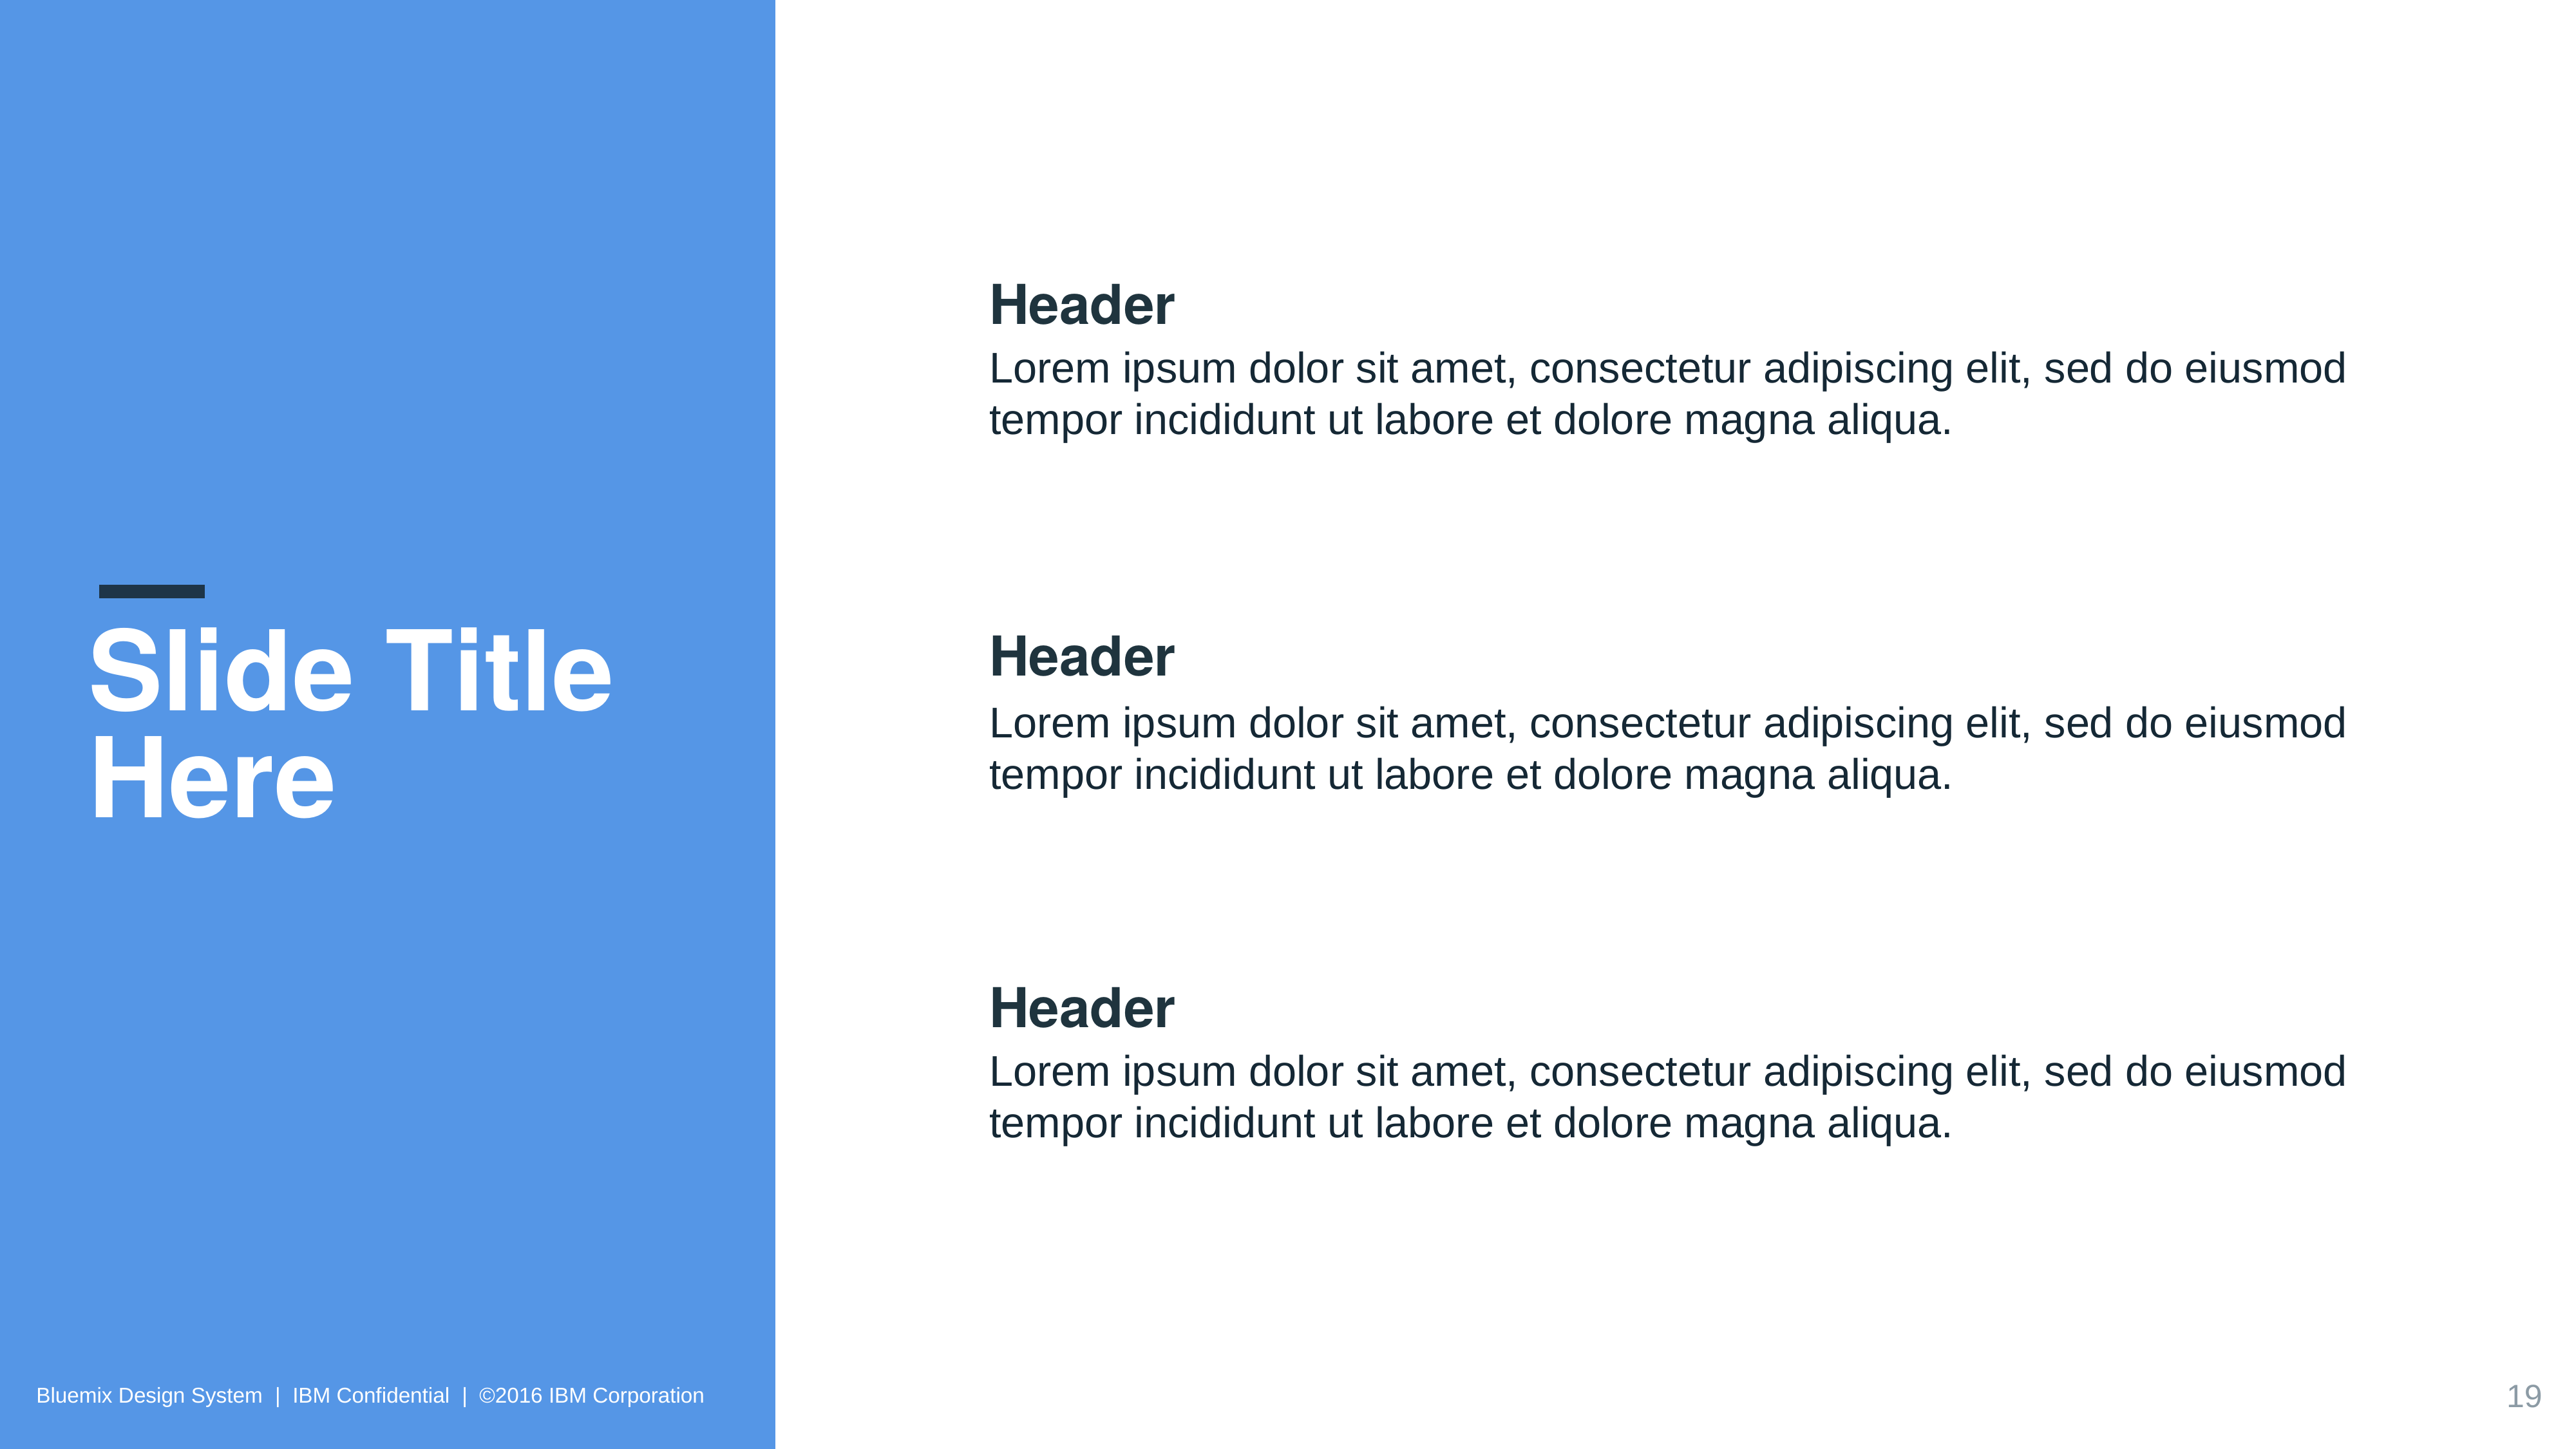

Header
Lorem ipsum dolor sit amet, consectetur adipiscing elit, sed do eiusmod tempor incididunt ut labore et dolore magna aliqua.
Header
Slide Title
Here
Lorem ipsum dolor sit amet, consectetur adipiscing elit, sed do eiusmod tempor incididunt ut labore et dolore magna aliqua.
Header
Lorem ipsum dolor sit amet, consectetur adipiscing elit, sed do eiusmod tempor incididunt ut labore et dolore magna aliqua.
19